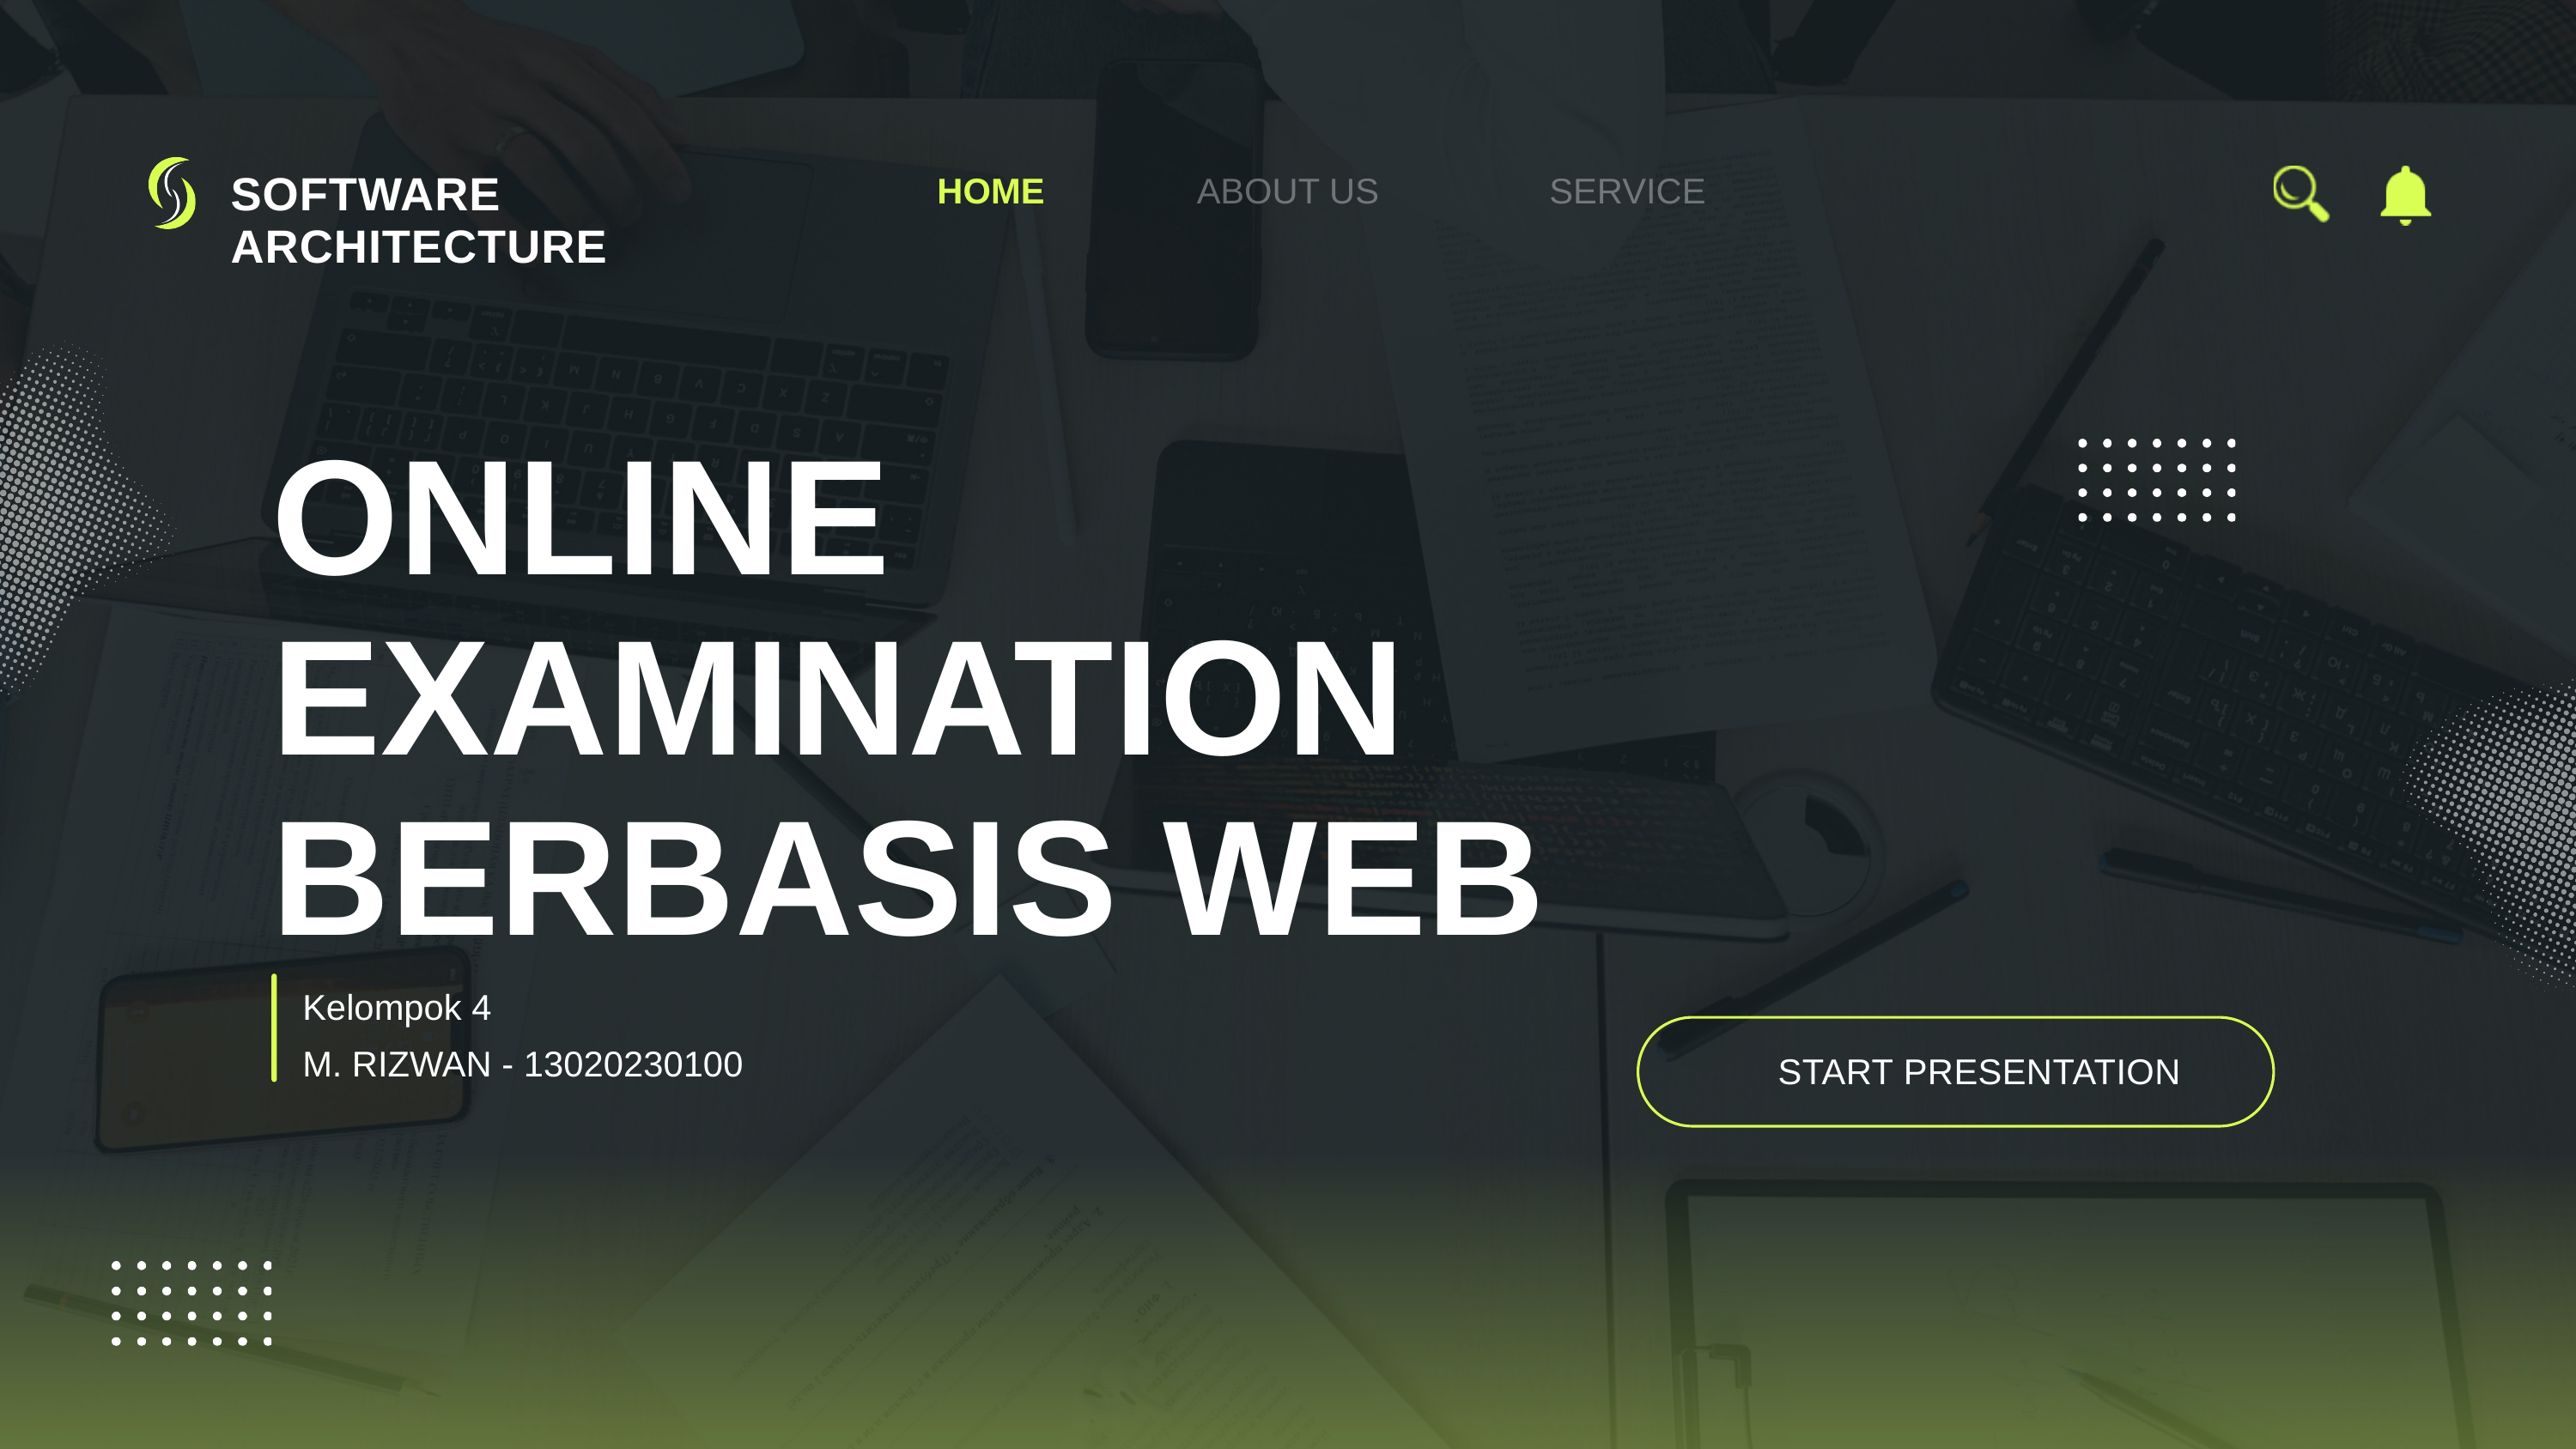

SOFTWARE ARCHITECTURE
HOME
ABOUT US
SERVICE

ONLINE EXAMINATION BERBASIS WEB

Kelompok 4
M. RIZWAN - 13020230100

START PRESENTATION